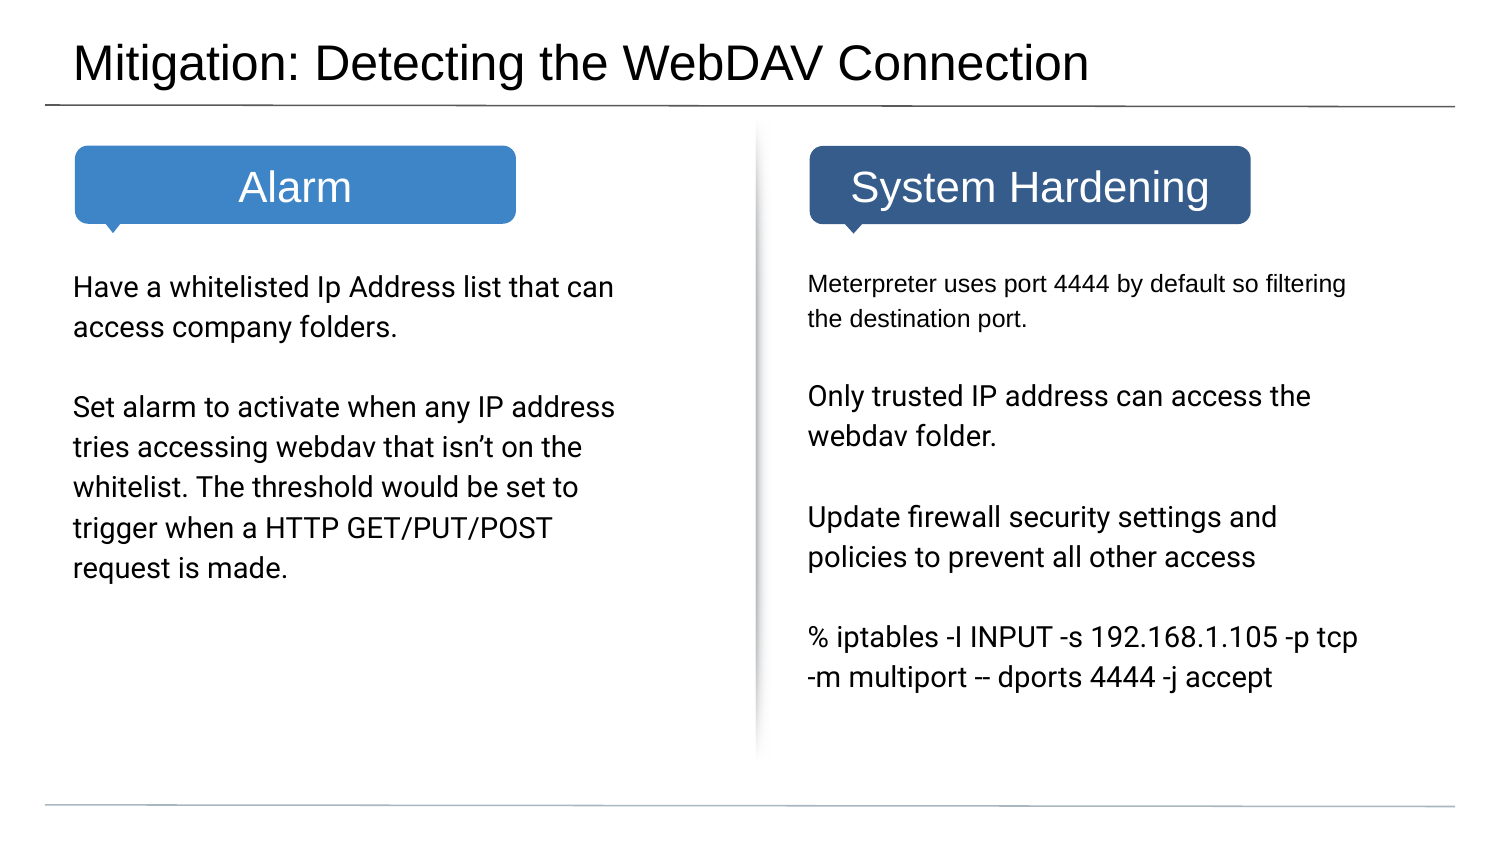

# Mitigation: Detecting the WebDAV Connection
Have a whitelisted Ip Address list that can access company folders.

Set alarm to activate when any IP address tries accessing webdav that isn’t on the whitelist. The threshold would be set to trigger when a HTTP GET/PUT/POST request is made.

Meterpreter uses port 4444 by default so filtering the destination port.

Only trusted IP address can access the webdav folder.

Update firewall security settings and policies to prevent all other access

% iptables -I INPUT -s 192.168.1.105 -p tcp -m multiport -- dports 4444 -j accept